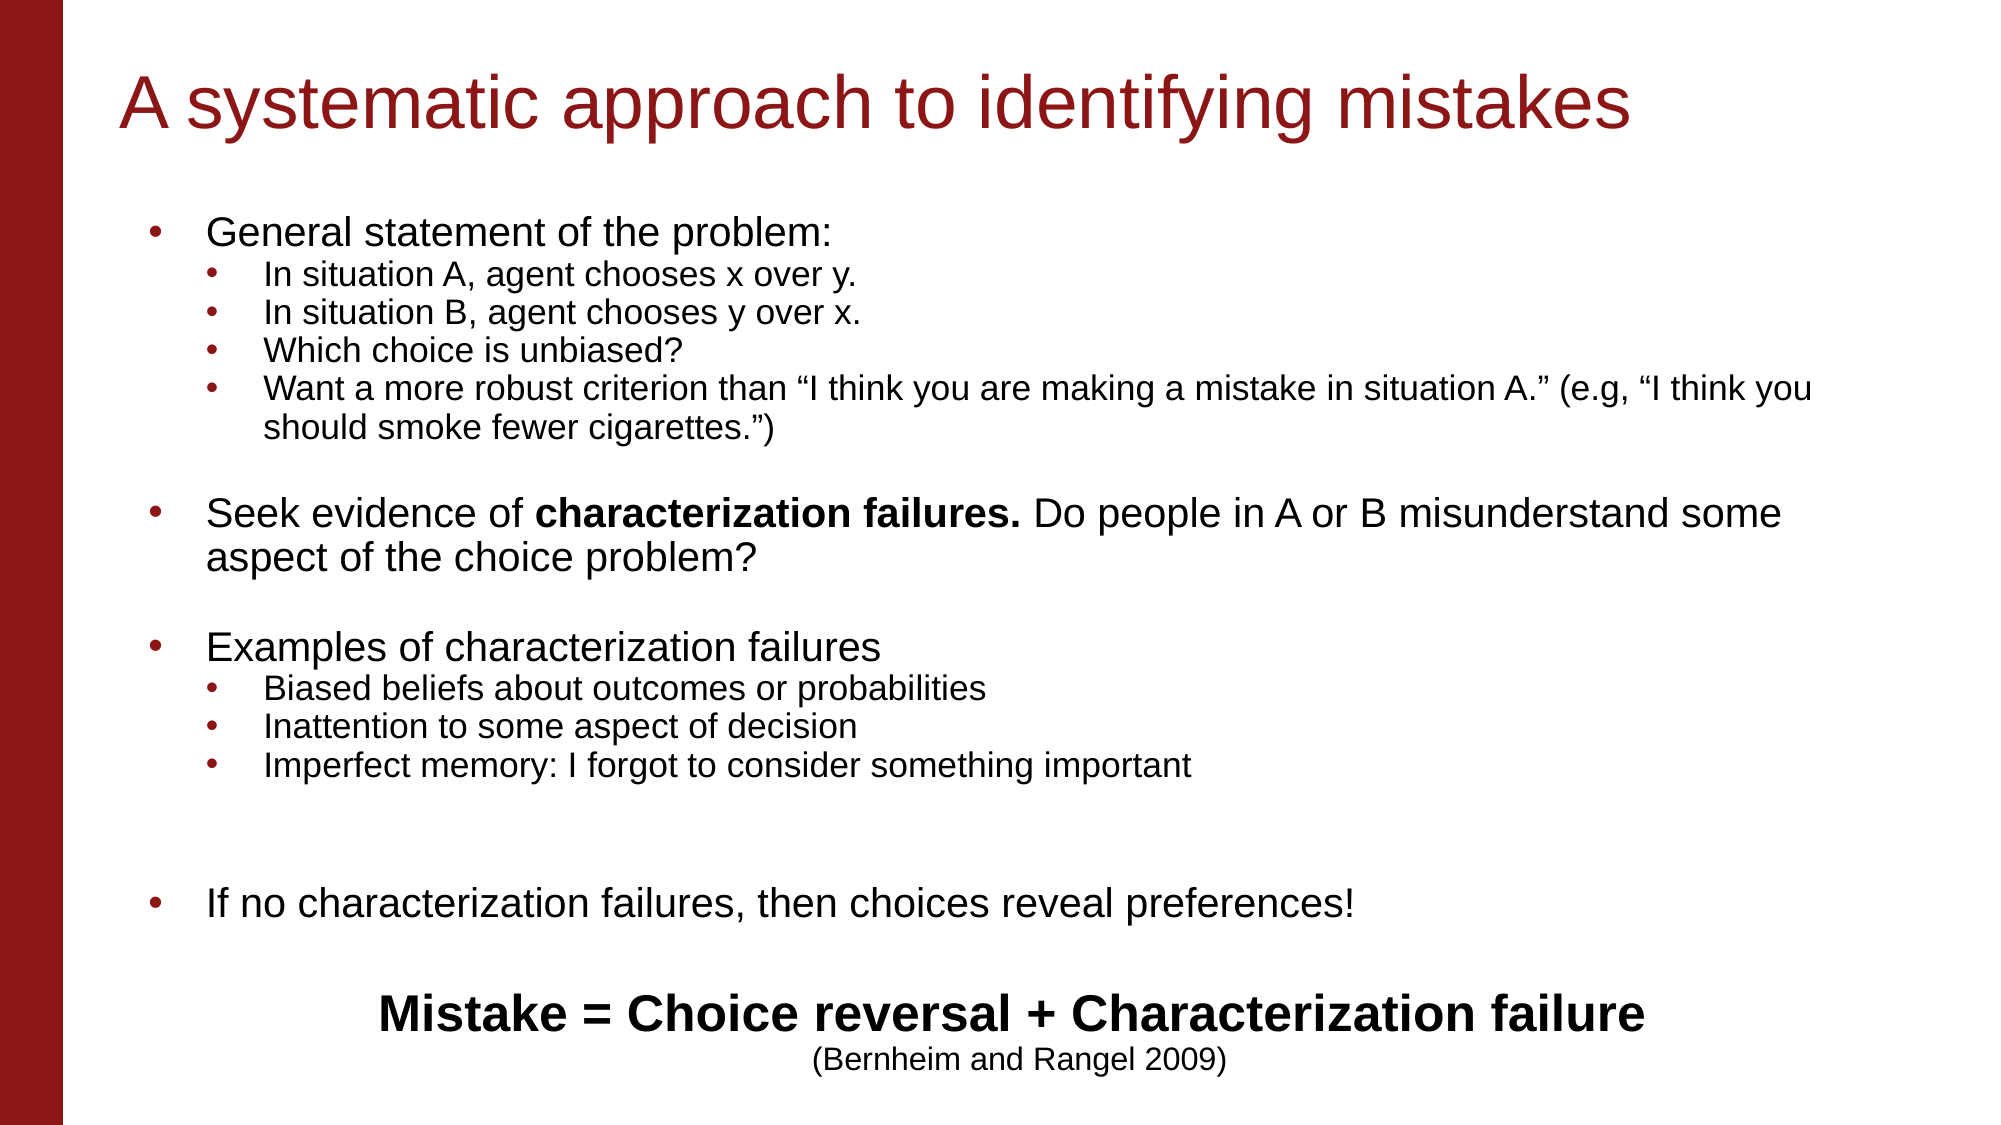

# A systematic approach to identifying mistakes
General statement of the problem:
In situation A, agent chooses x over y.
In situation B, agent chooses y over x.
Which choice is unbiased?
Want a more robust criterion than “I think you are making a mistake in situation A.” (e.g, “I think you should smoke fewer cigarettes.”)

Seek evidence of characterization failures. Do people in A or B misunderstand some aspect of the choice problem?

Examples of characterization failures
Biased beliefs about outcomes or probabilities
Inattention to some aspect of decision
Imperfect memory: I forgot to consider something important

If no characterization failures, then choices reveal preferences!

Mistake = Choice reversal + Characterization failure
(Bernheim and Rangel 2009)